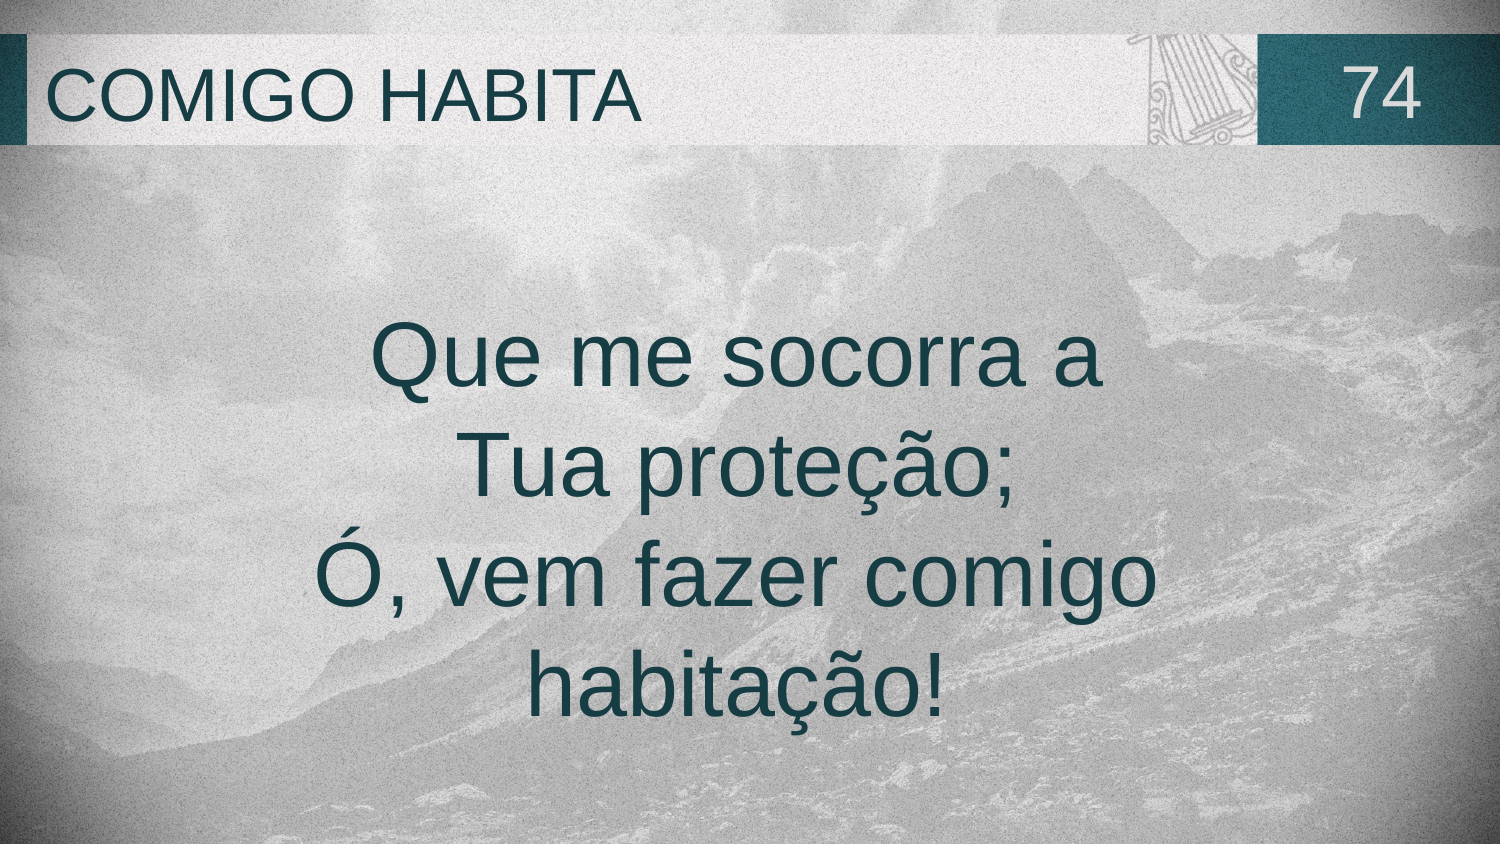

# COMIGO HABITA
74
Que me socorra a
Tua proteção;
Ó, vem fazer comigo
habitação!